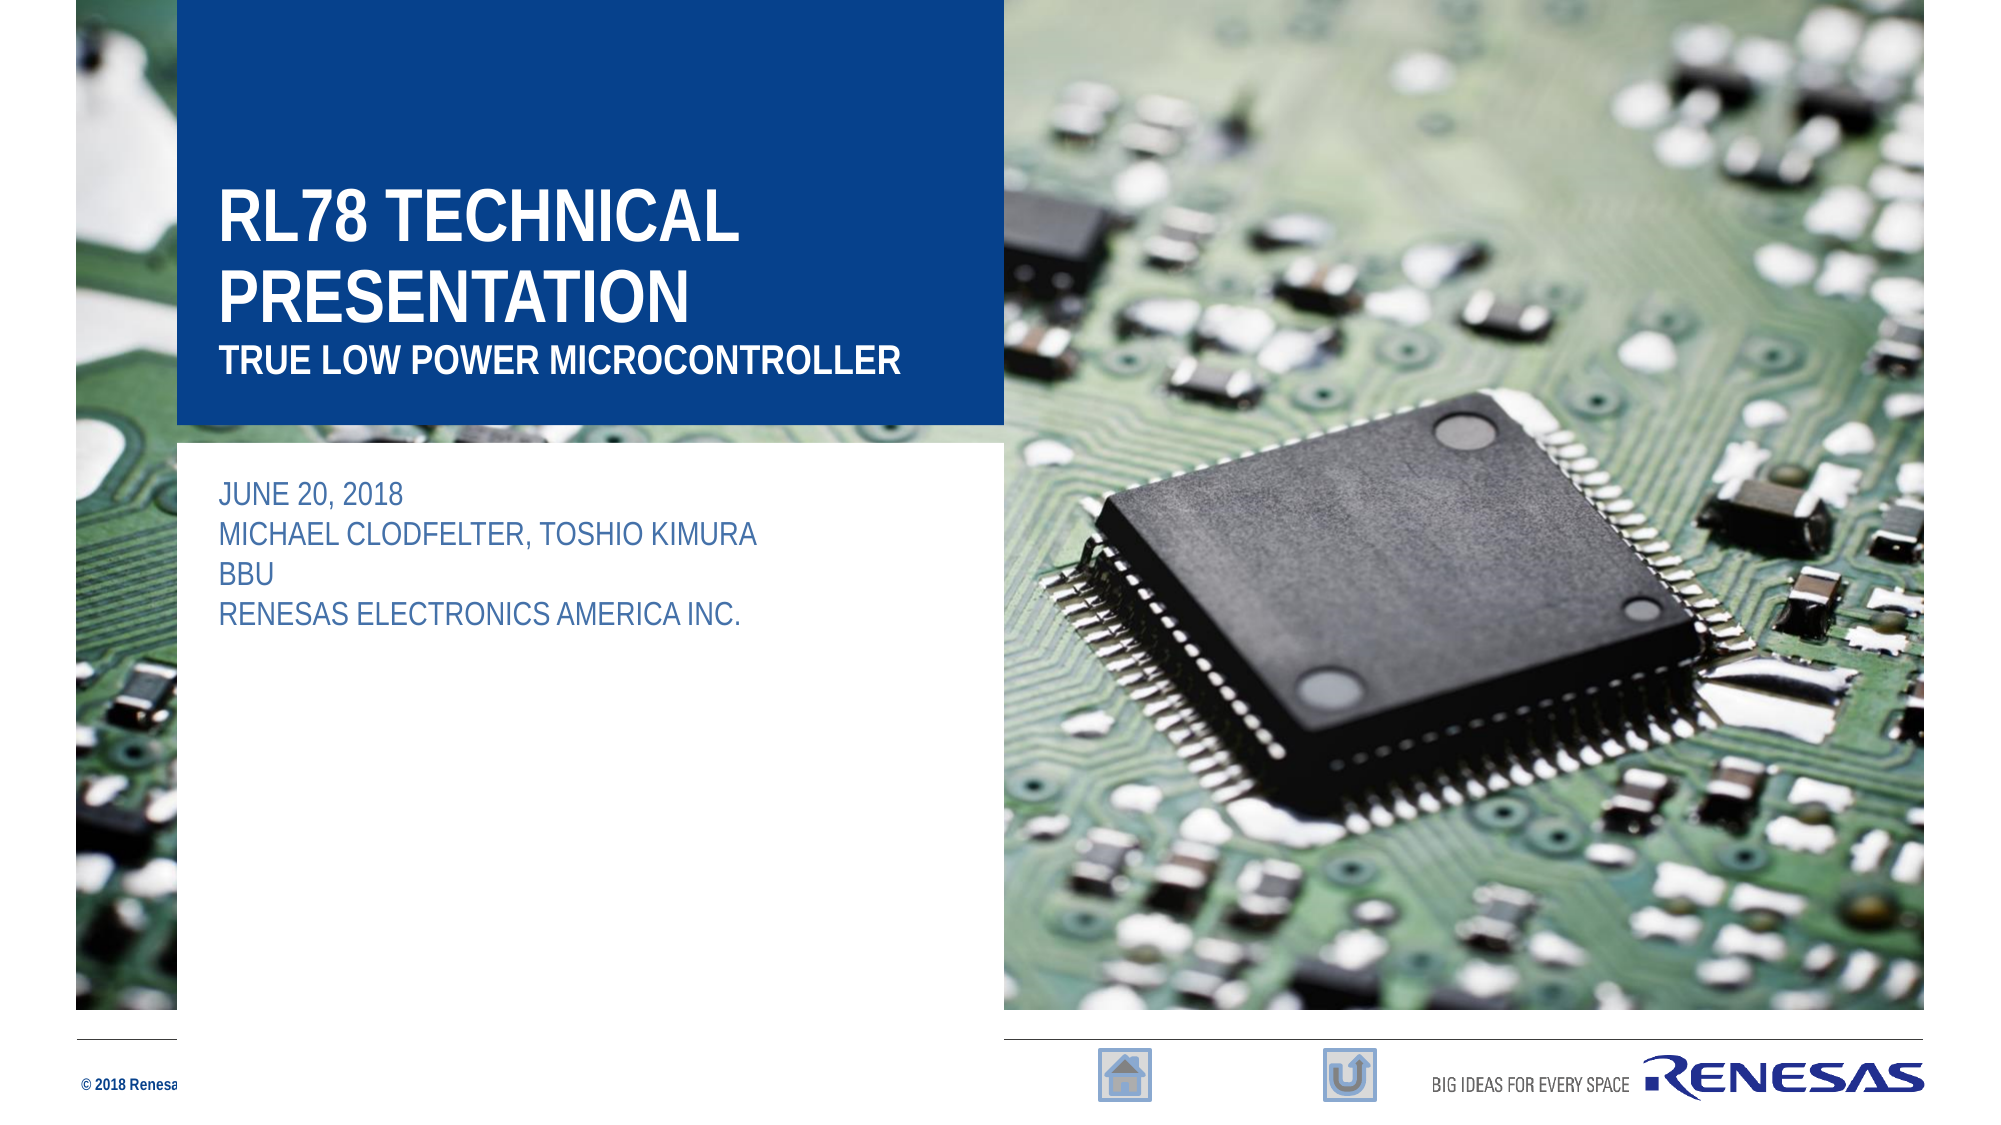

RL78 Technical Presentation
True Low Power Microcontroller
June 20, 2018
Michael Clodfelter, Toshio Kimura
BBU
Renesas Electronics America Inc.